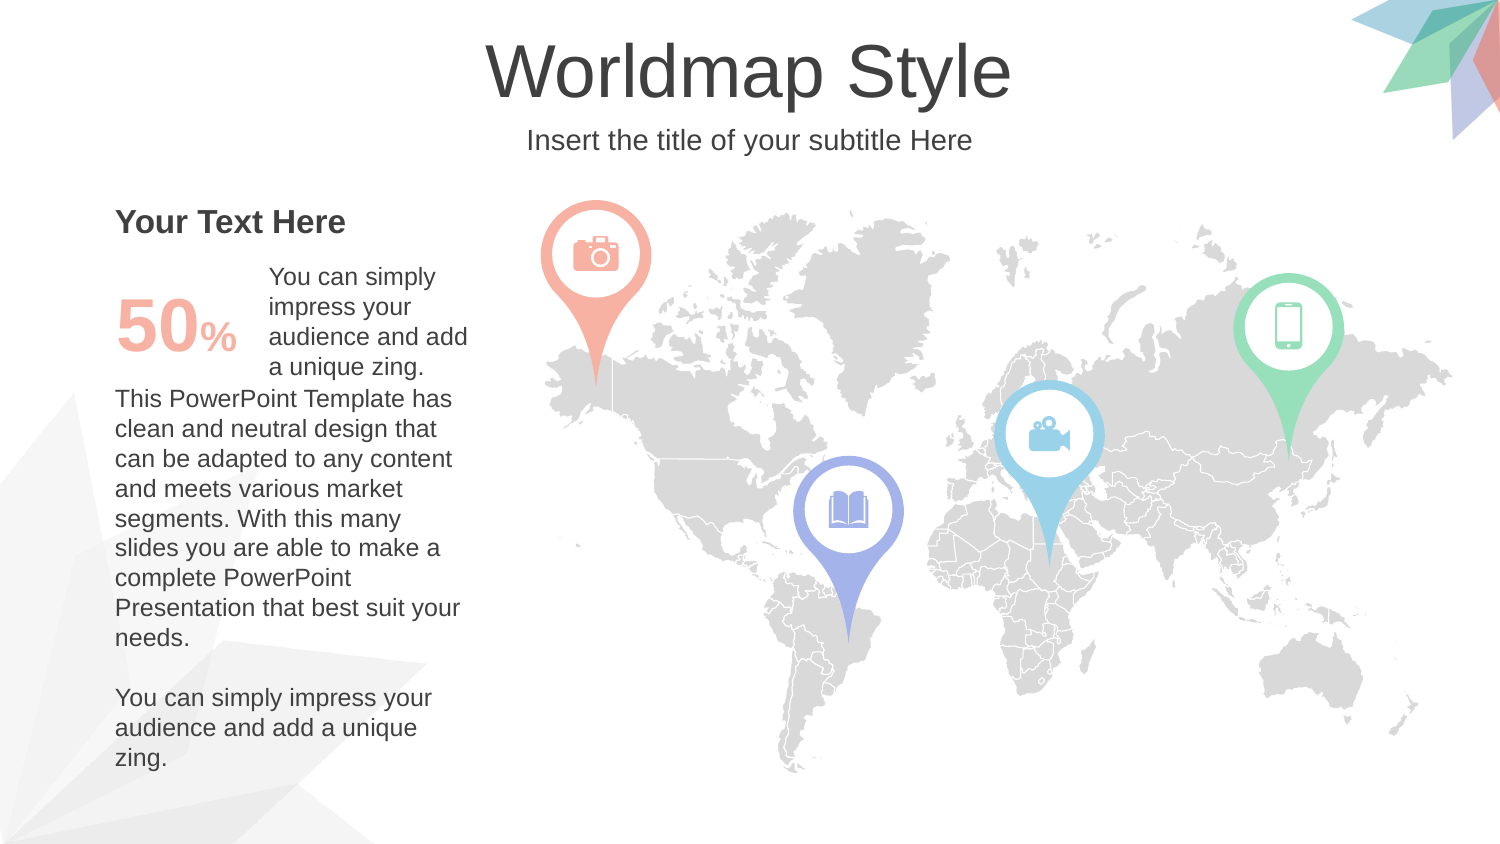

Worldmap Style
Insert the title of your subtitle Here
Your Text Here

You can simply impress your audience and add a unique zing.
50%

This PowerPoint Template has clean and neutral design that can be adapted to any content and meets various market segments. With this many slides you are able to make a complete PowerPoint Presentation that best suit your needs.

You can simply impress your audience and add a unique zing.